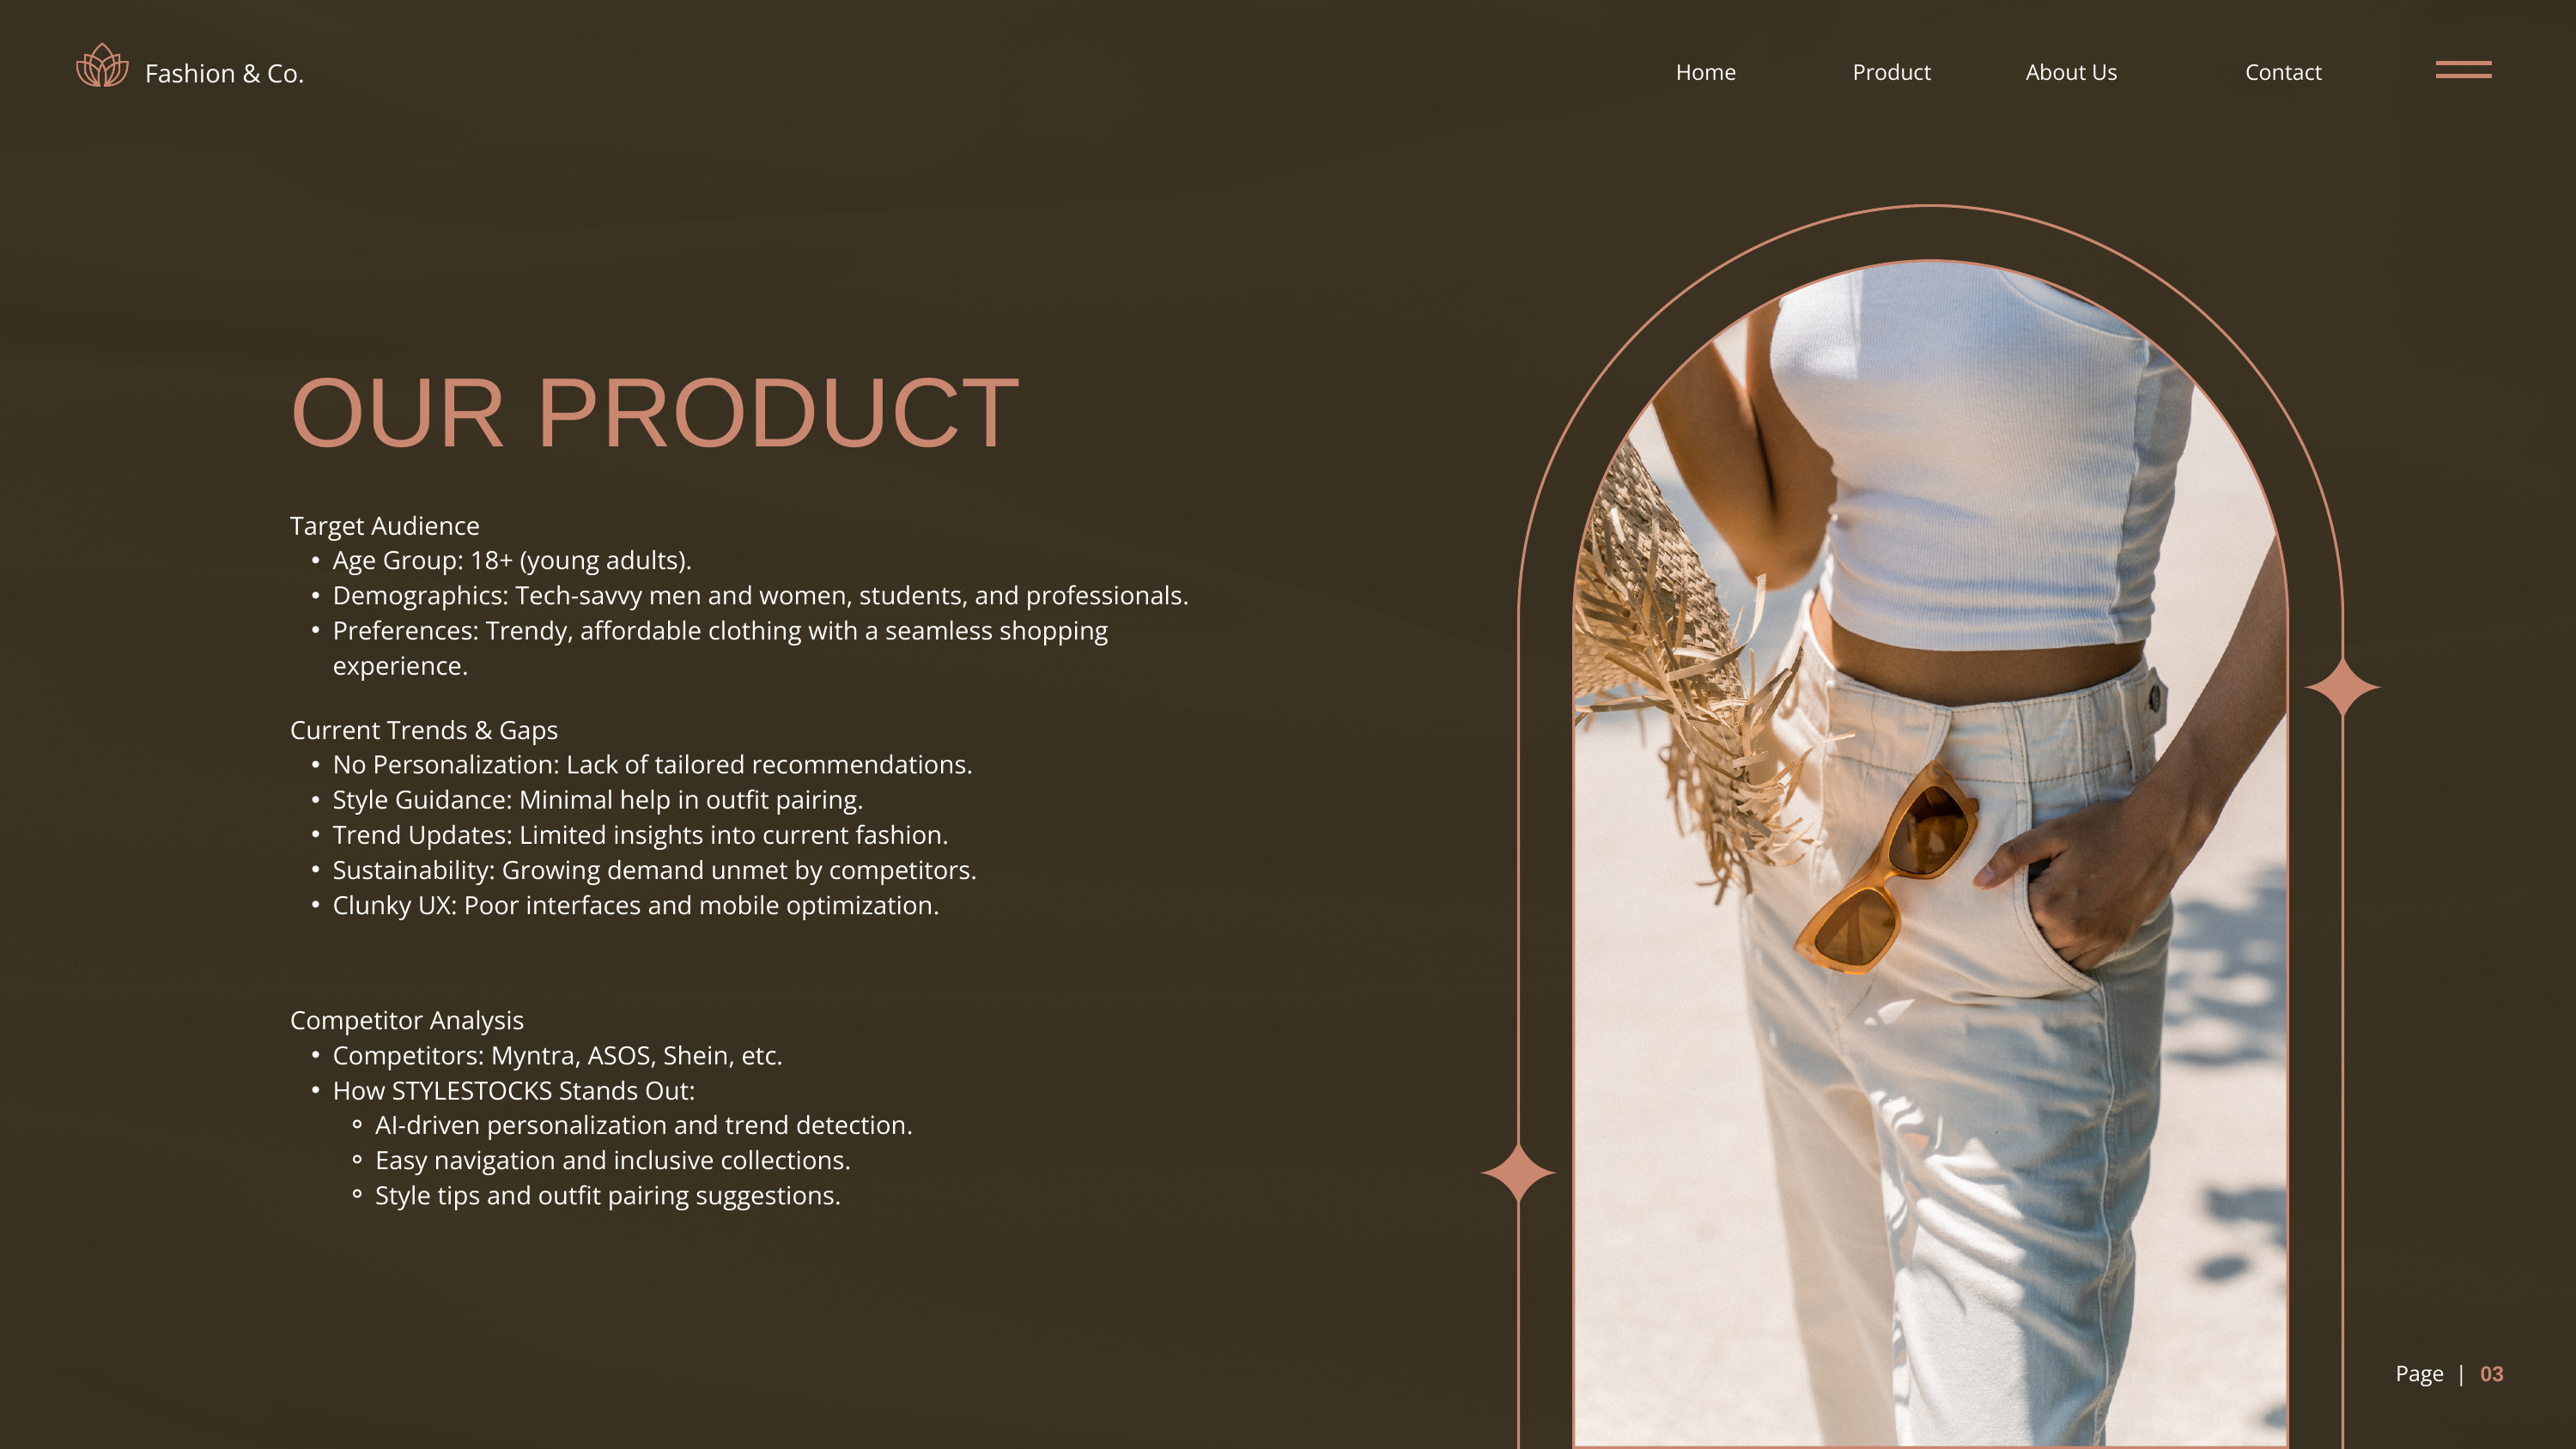

Fashion & Co.
Home
Product
About Us
Contact

OUR PRODUCT
Target Audience
Age Group: 18+ (young adults).
Demographics: Tech-savvy men and women, students, and professionals.
Preferences: Trendy, affordable clothing with a seamless shopping experience.

Current Trends & Gaps
No Personalization: Lack of tailored recommendations.
Style Guidance: Minimal help in outfit pairing.
Trend Updates: Limited insights into current fashion.
Sustainability: Growing demand unmet by competitors.
Clunky UX: Poor interfaces and mobile optimization.

Competitor Analysis
Competitors: Myntra, ASOS, Shein, etc.
How STYLESTOCKS Stands Out:
AI-driven personalization and trend detection.
Easy navigation and inclusive collections.
Style tips and outfit pairing suggestions.

Page  |
03